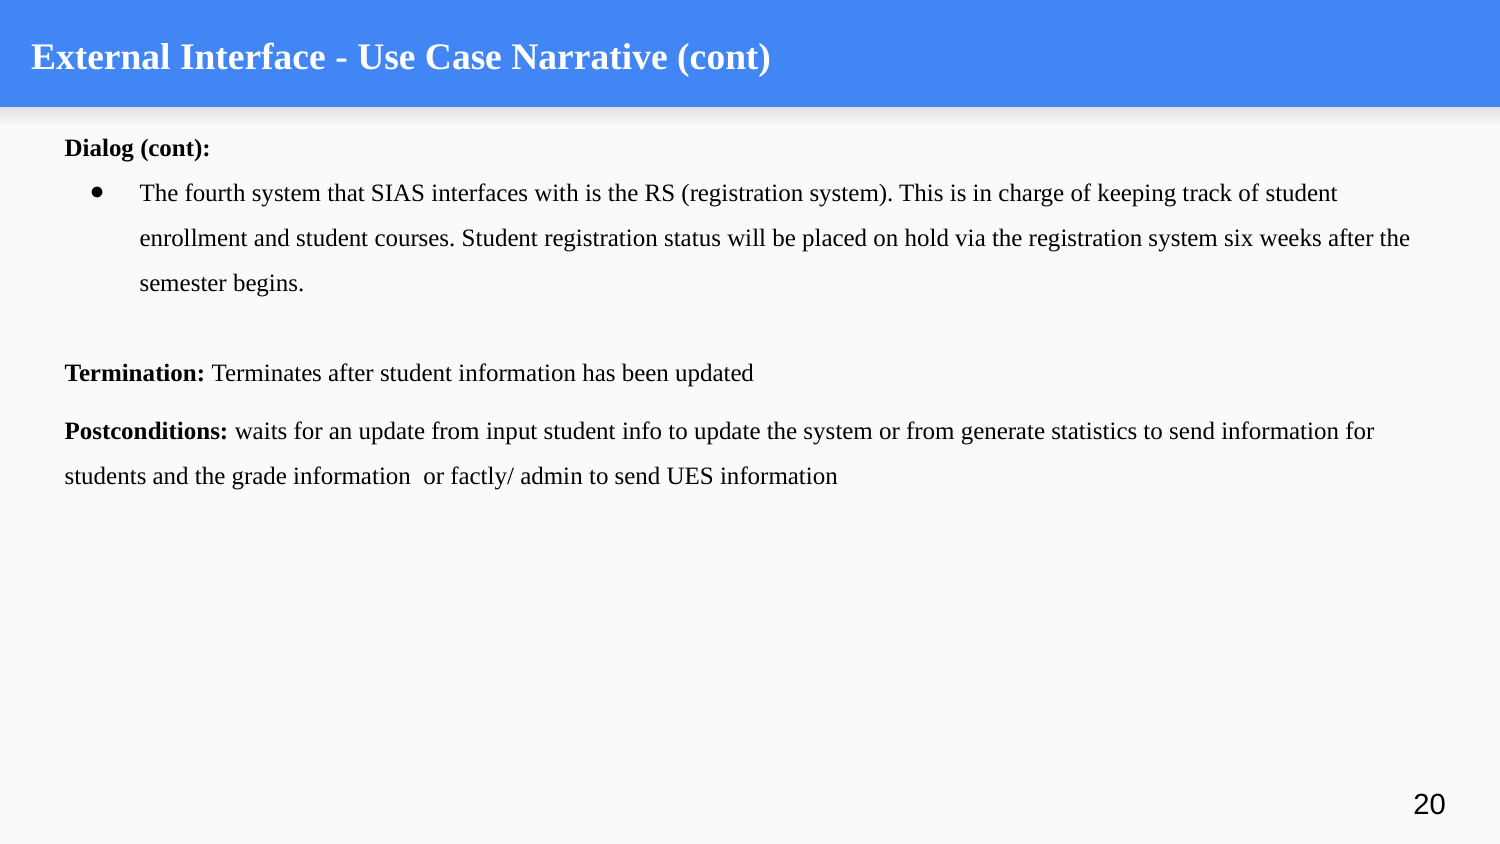

# External Interface - Use Case Narrative (cont)
Dialog (cont):
The fourth system that SIAS interfaces with is the RS (registration system). This is in charge of keeping track of student enrollment and student courses. Student registration status will be placed on hold via the registration system six weeks after the semester begins.
Termination: Terminates after student information has been updated
Postconditions: waits for an update from input student info to update the system or from generate statistics to send information for students and the grade information  or factly/ admin to send UES information

20